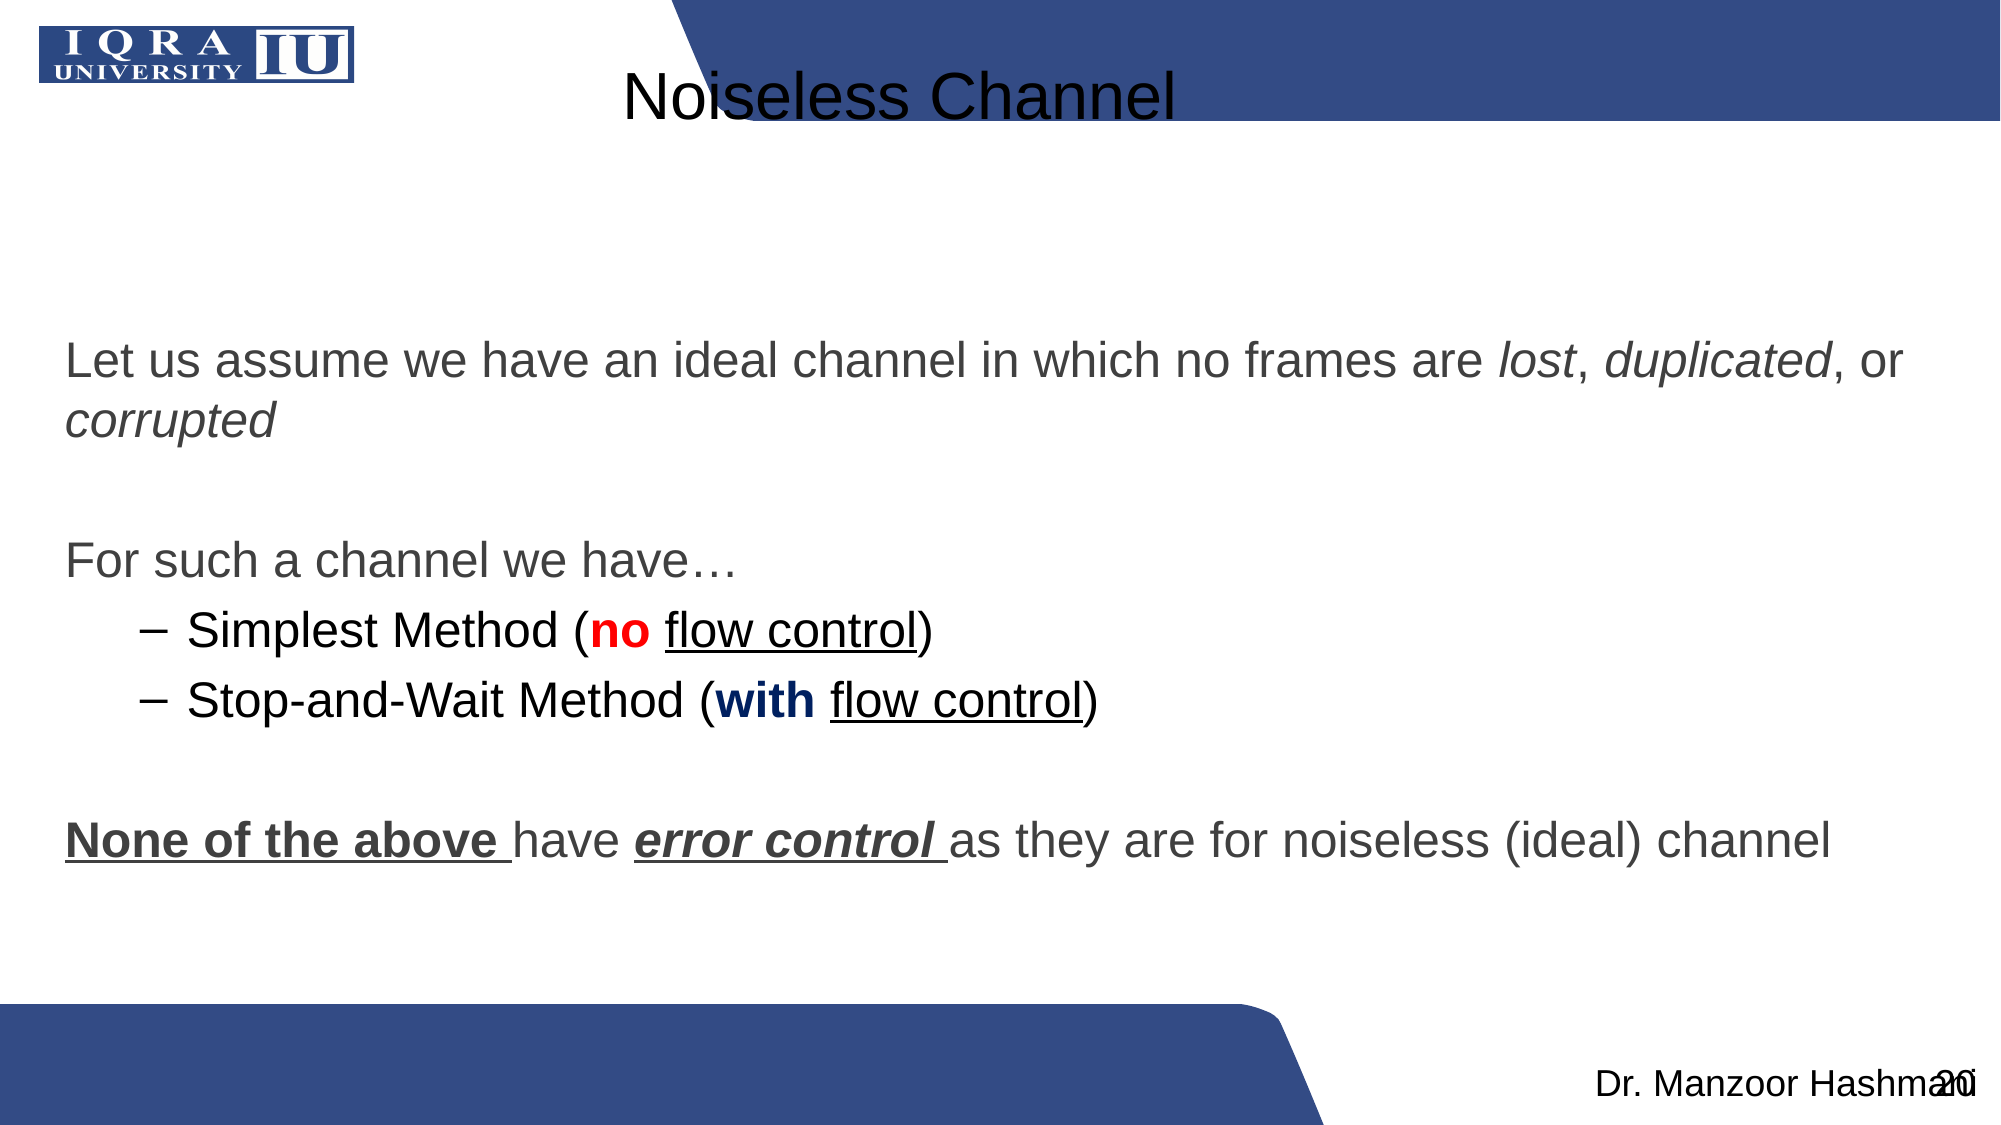

Noiseless Channel
Let us assume we have an ideal channel in which no frames are lost, duplicated, or corrupted

For such a channel we have…
Simplest Method (no flow control)
Stop-and-Wait Method (with flow control)

None of the above have error control as they are for noiseless (ideal) channel
Dr. Manzoor Hashmani
20